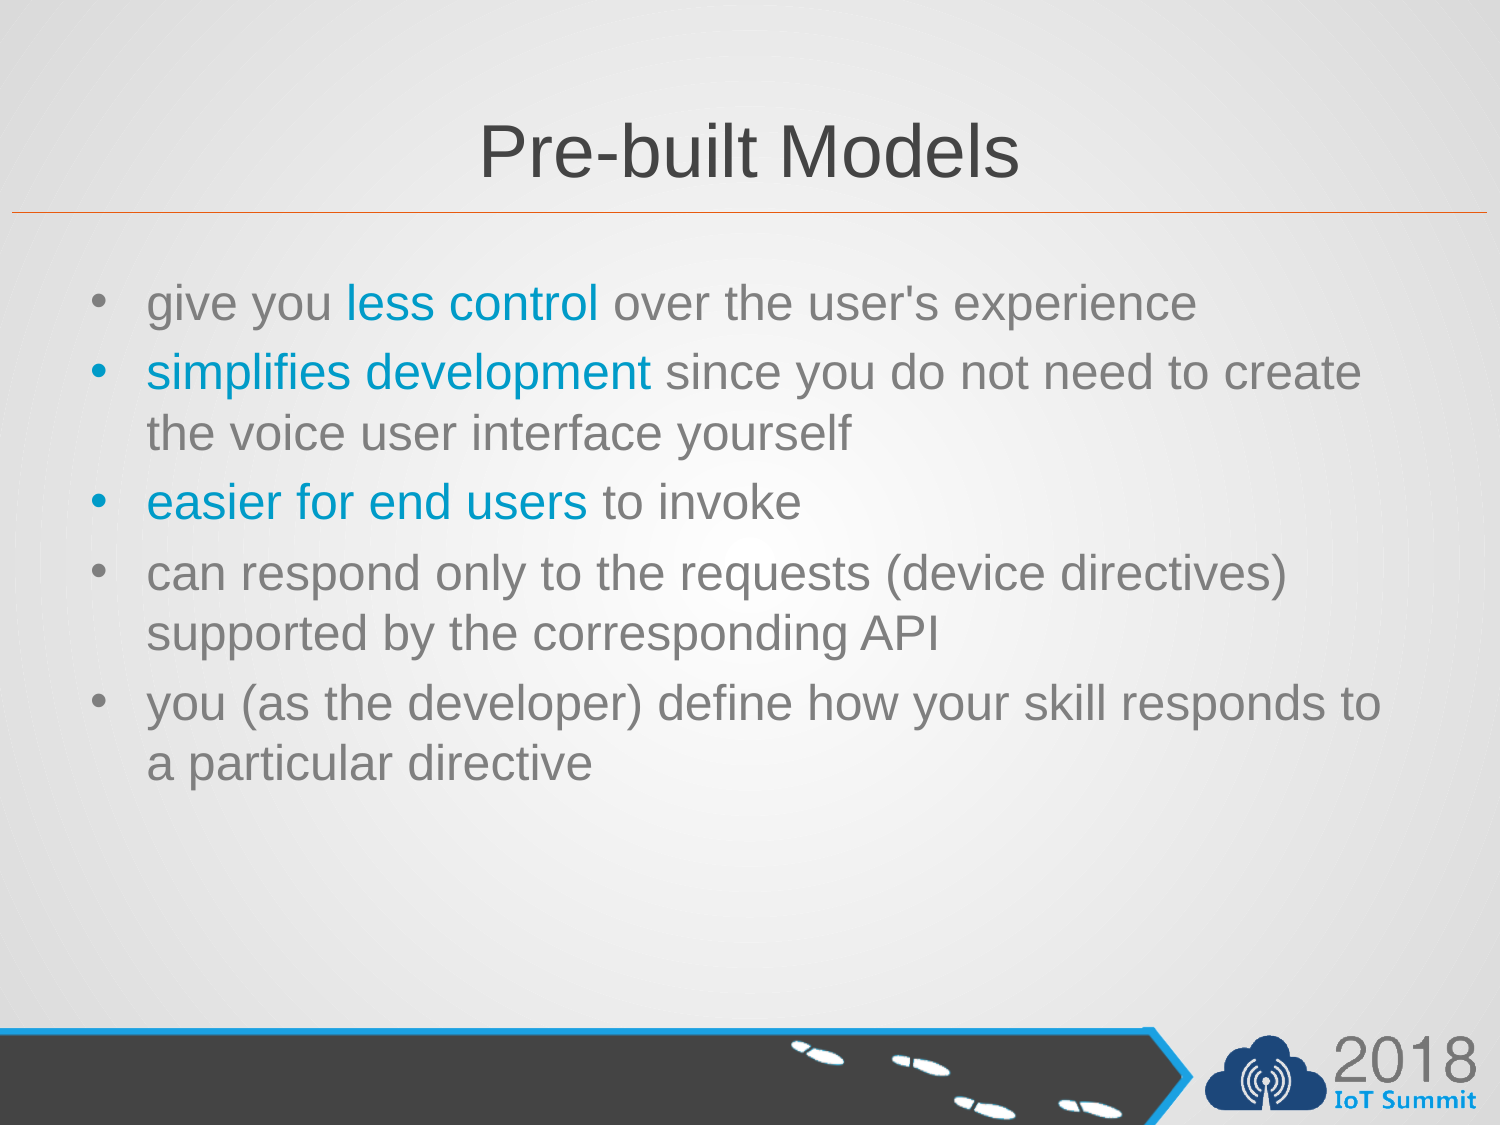

# Pre-built Models
give you less control over the user's experience
simplifies development since you do not need to create the voice user interface yourself
easier for end users to invoke
can respond only to the requests (device directives) supported by the corresponding API
you (as the developer) define how your skill responds to a particular directive